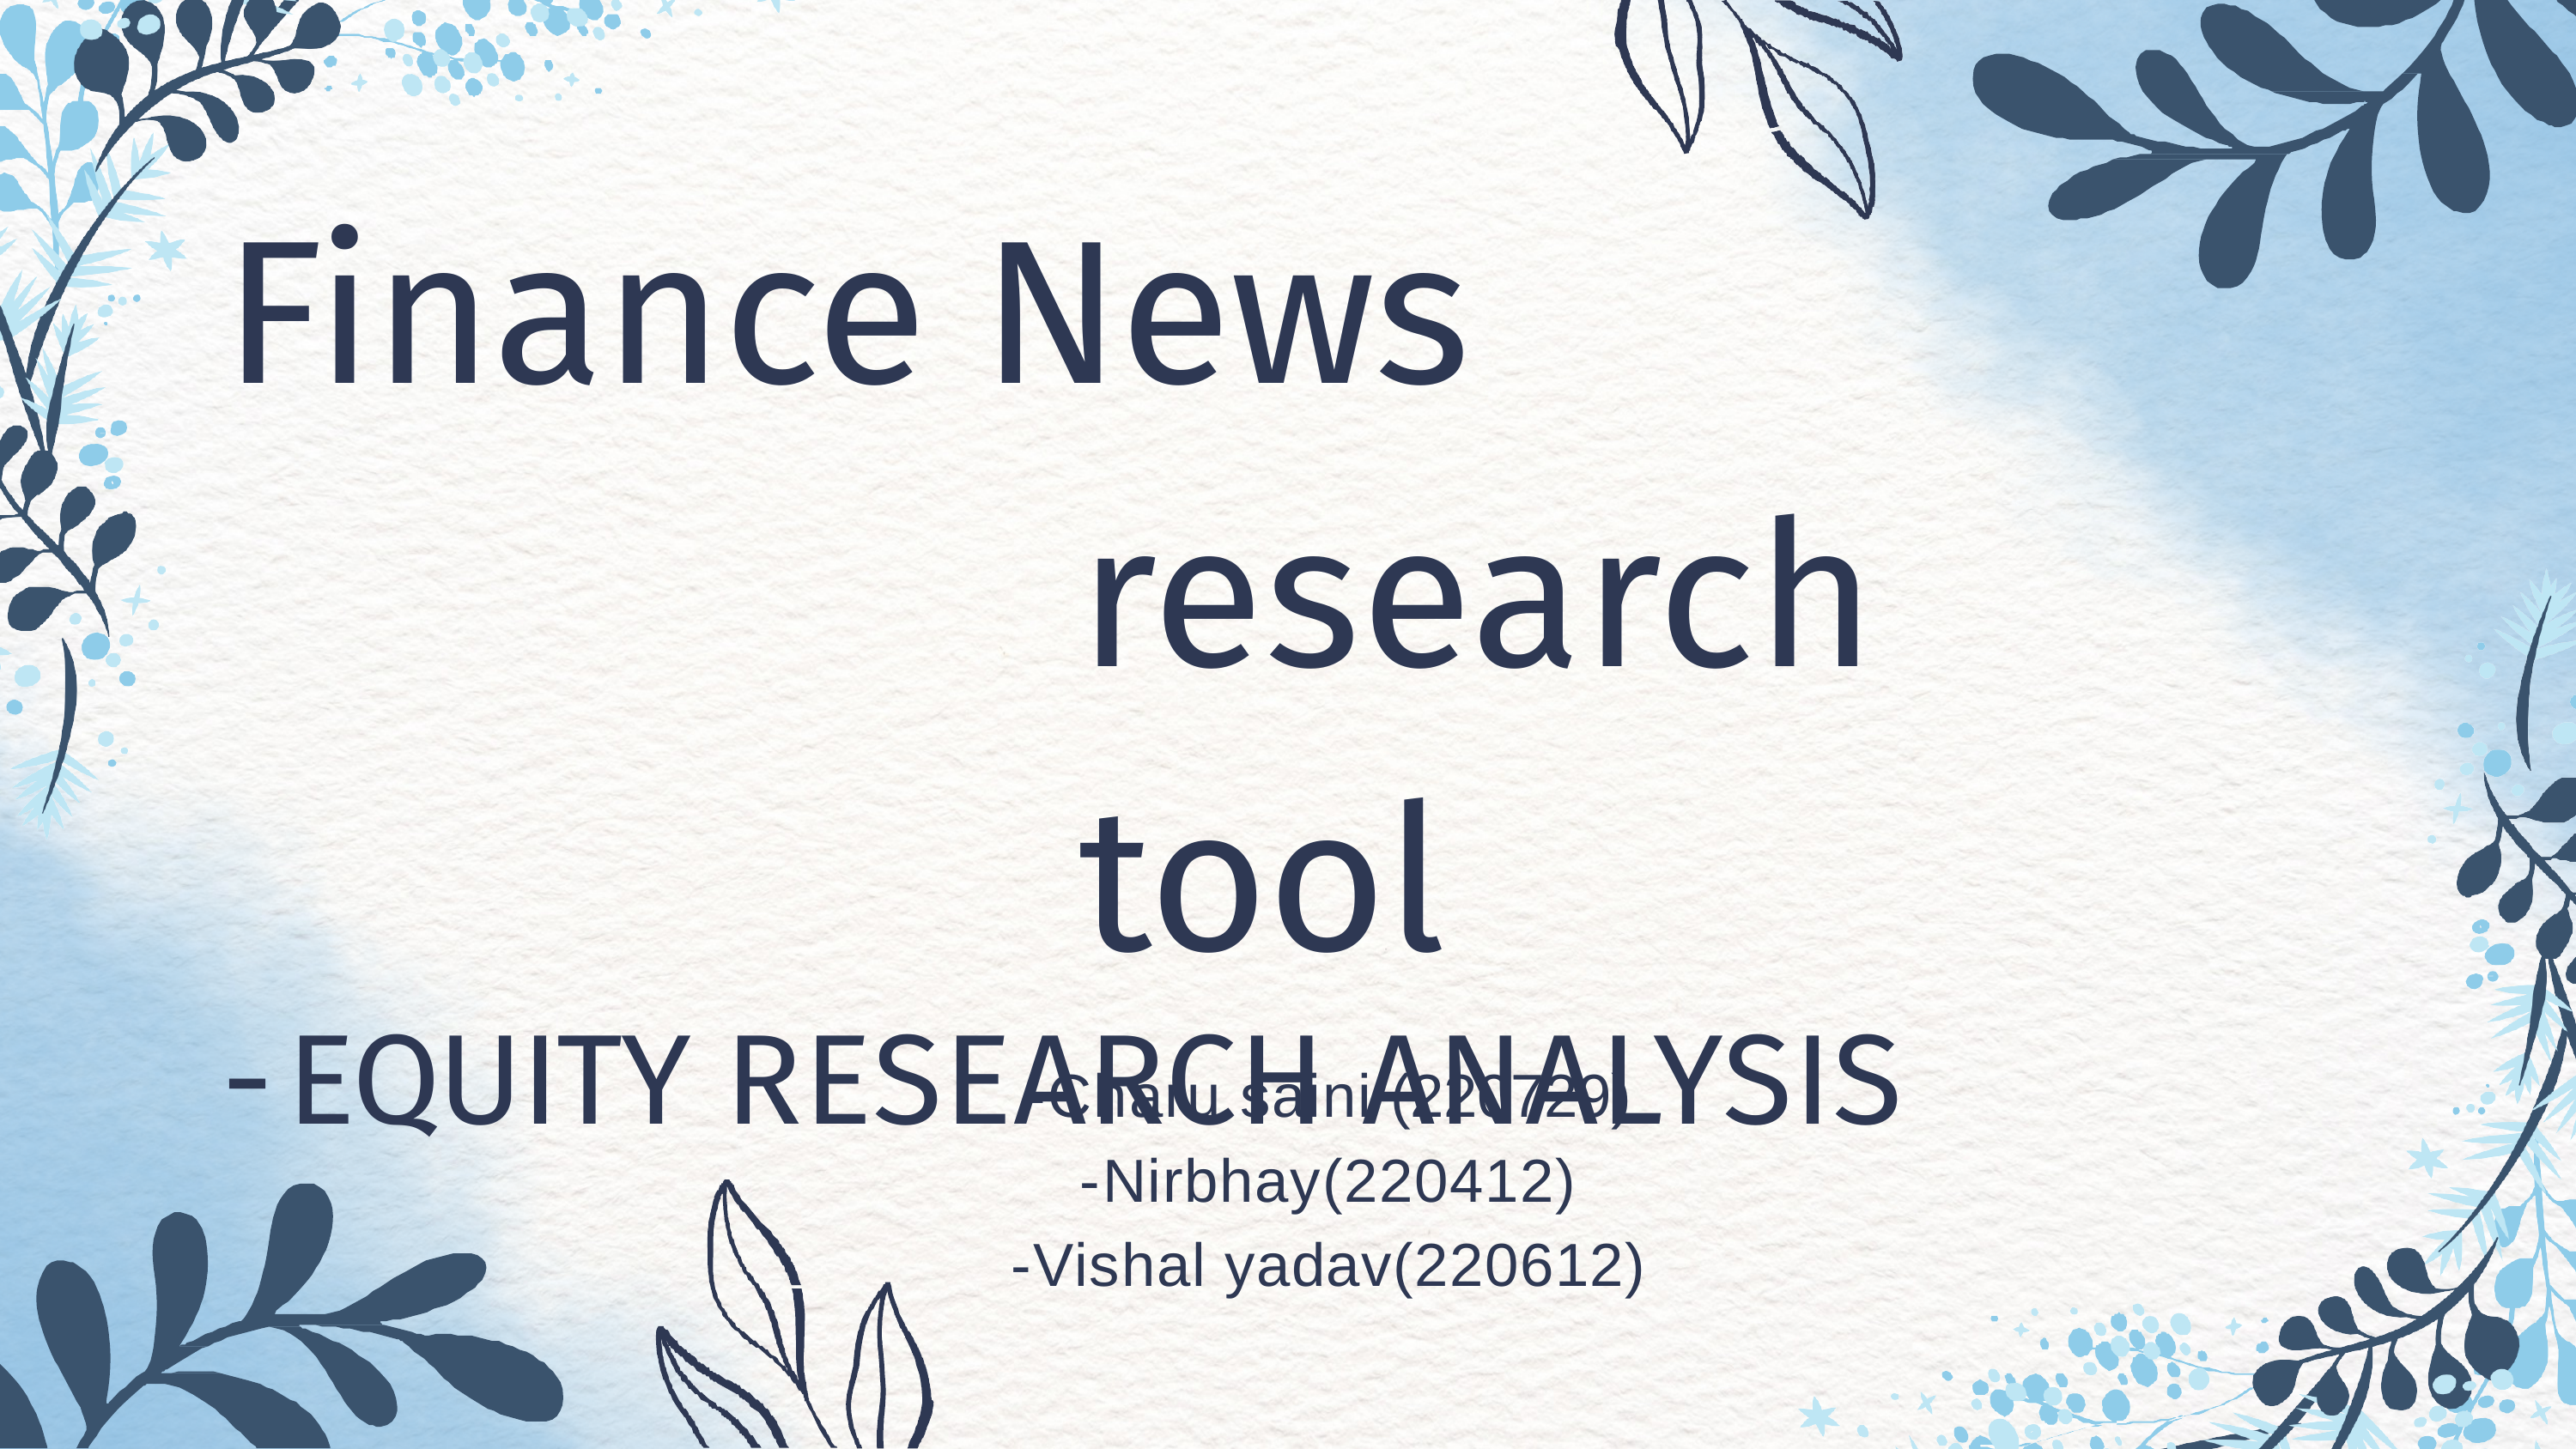

# Finance News research tool
-EQUITY RESEARCH ANALYSIS
-Charu saini (220729)
-Nirbhay(220412)
-Vishal yadav(220612)